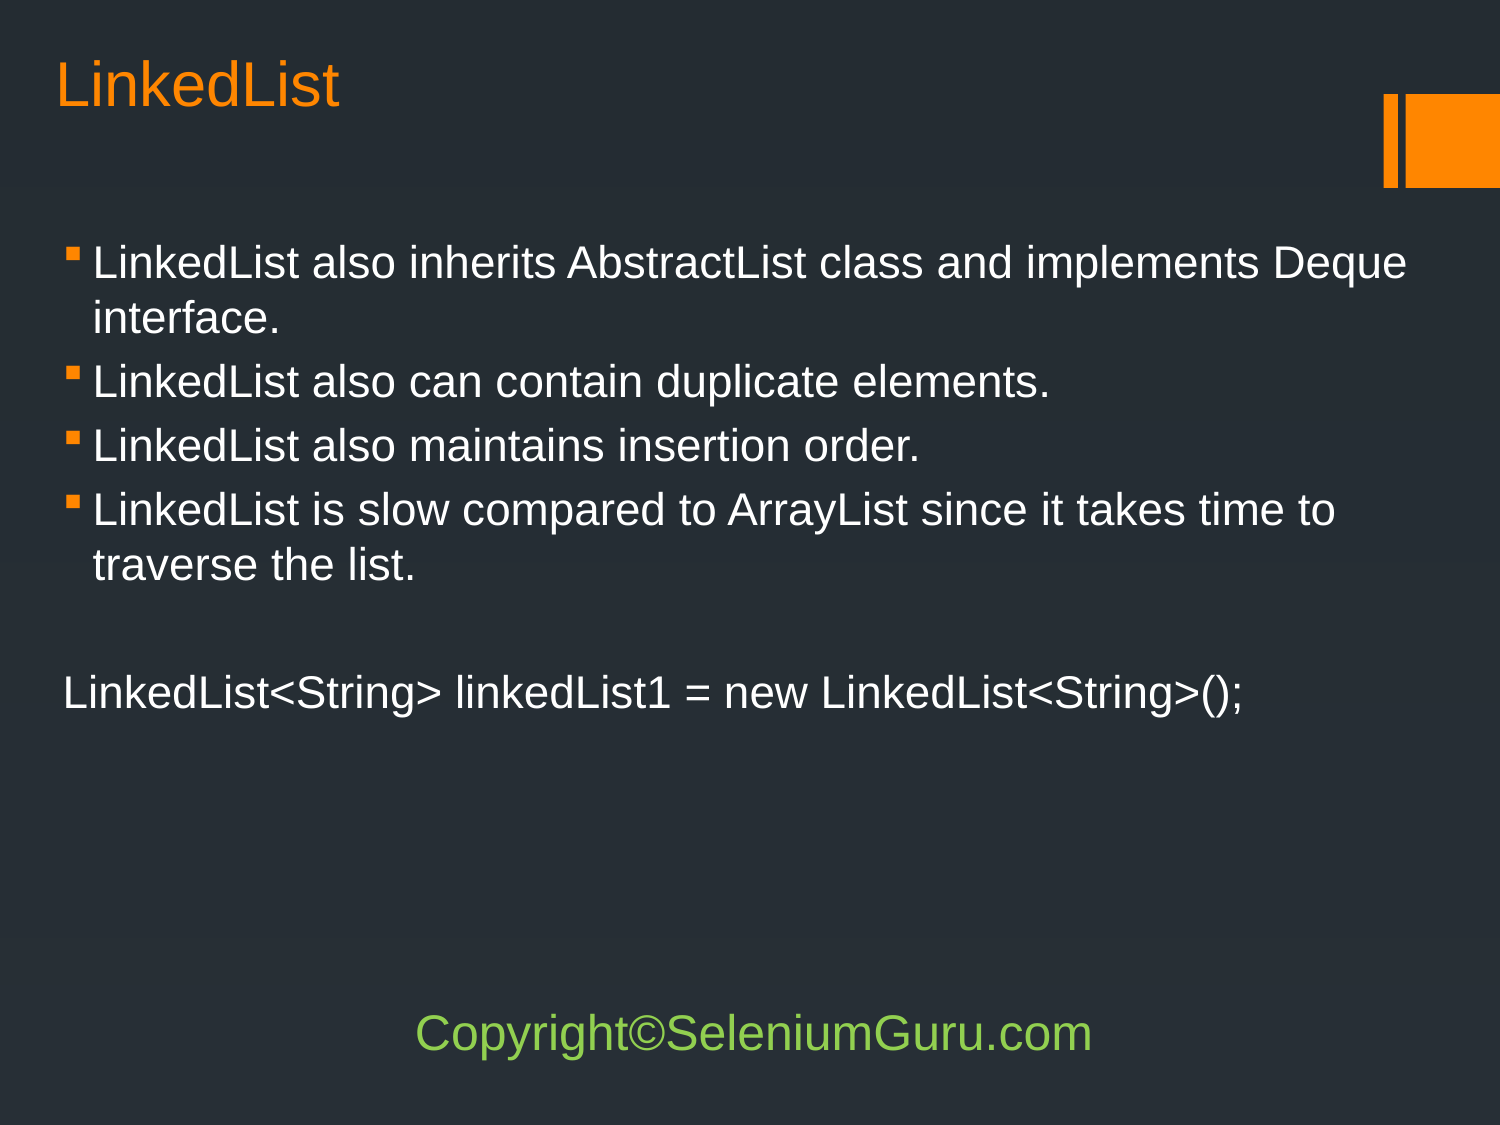

# LinkedList
LinkedList also inherits AbstractList class and implements Deque interface.
LinkedList also can contain duplicate elements.
LinkedList also maintains insertion order.
LinkedList is slow compared to ArrayList since it takes time to traverse the list.

LinkedList<String> linkedList1 = new LinkedList<String>();

Copyright©SeleniumGuru.com